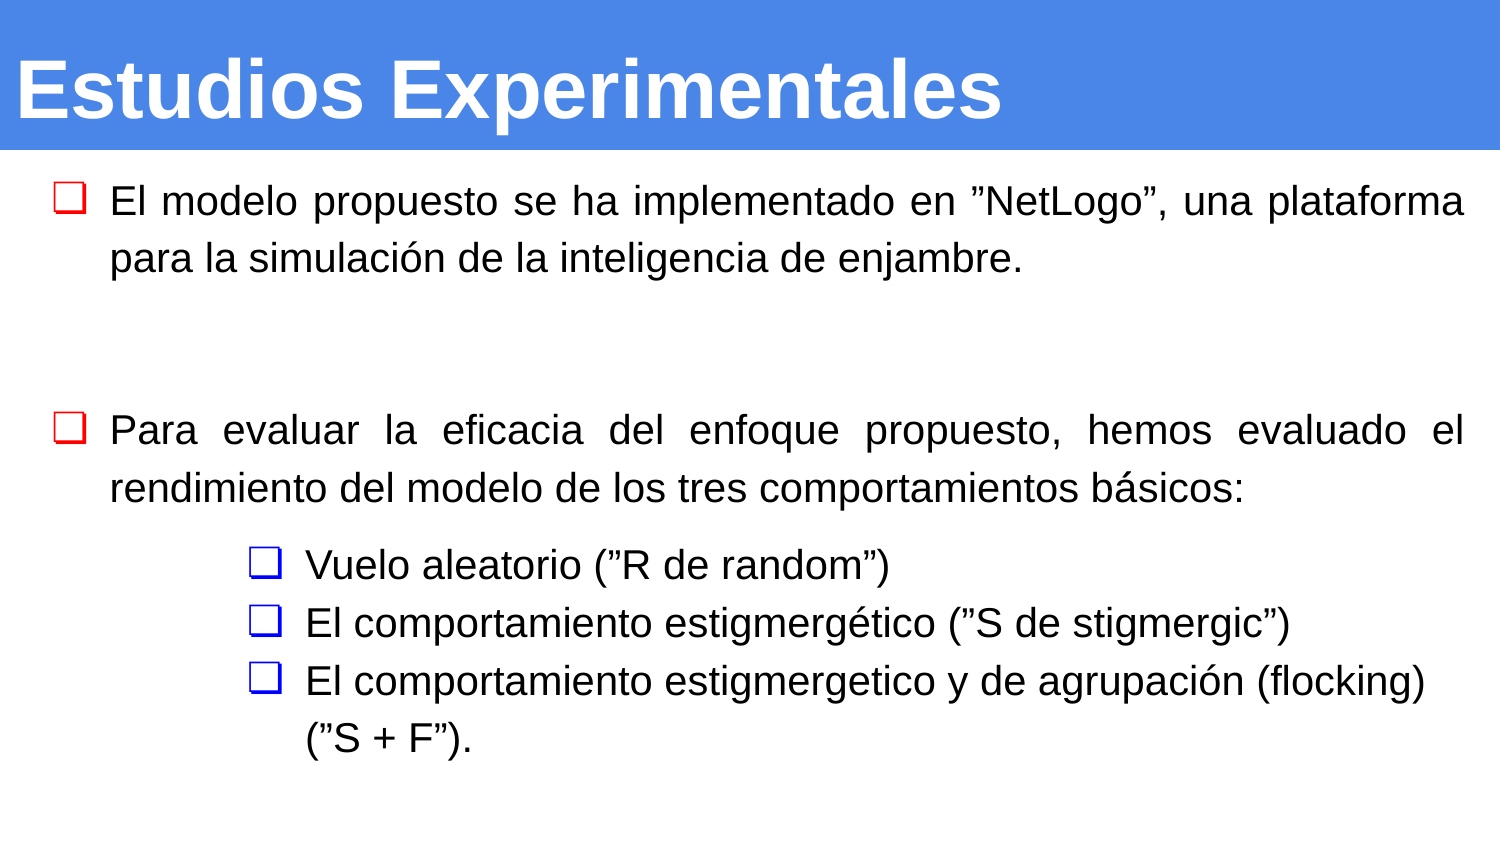

# Estudios Experimentales
El modelo propuesto se ha implementado en ”NetLogo”, una plataforma para la simulación de la inteligencia de enjambre.

Para evaluar la eficacia del enfoque propuesto, hemos evaluado el rendimiento del modelo de los tres comportamientos bá́sicos:
Vuelo aleatorio (”R de random”)
El comportamiento estigmergético (”S de stigmergic”)
El comportamiento estigmergetico y de agrupación (flocking) (”S + F”).